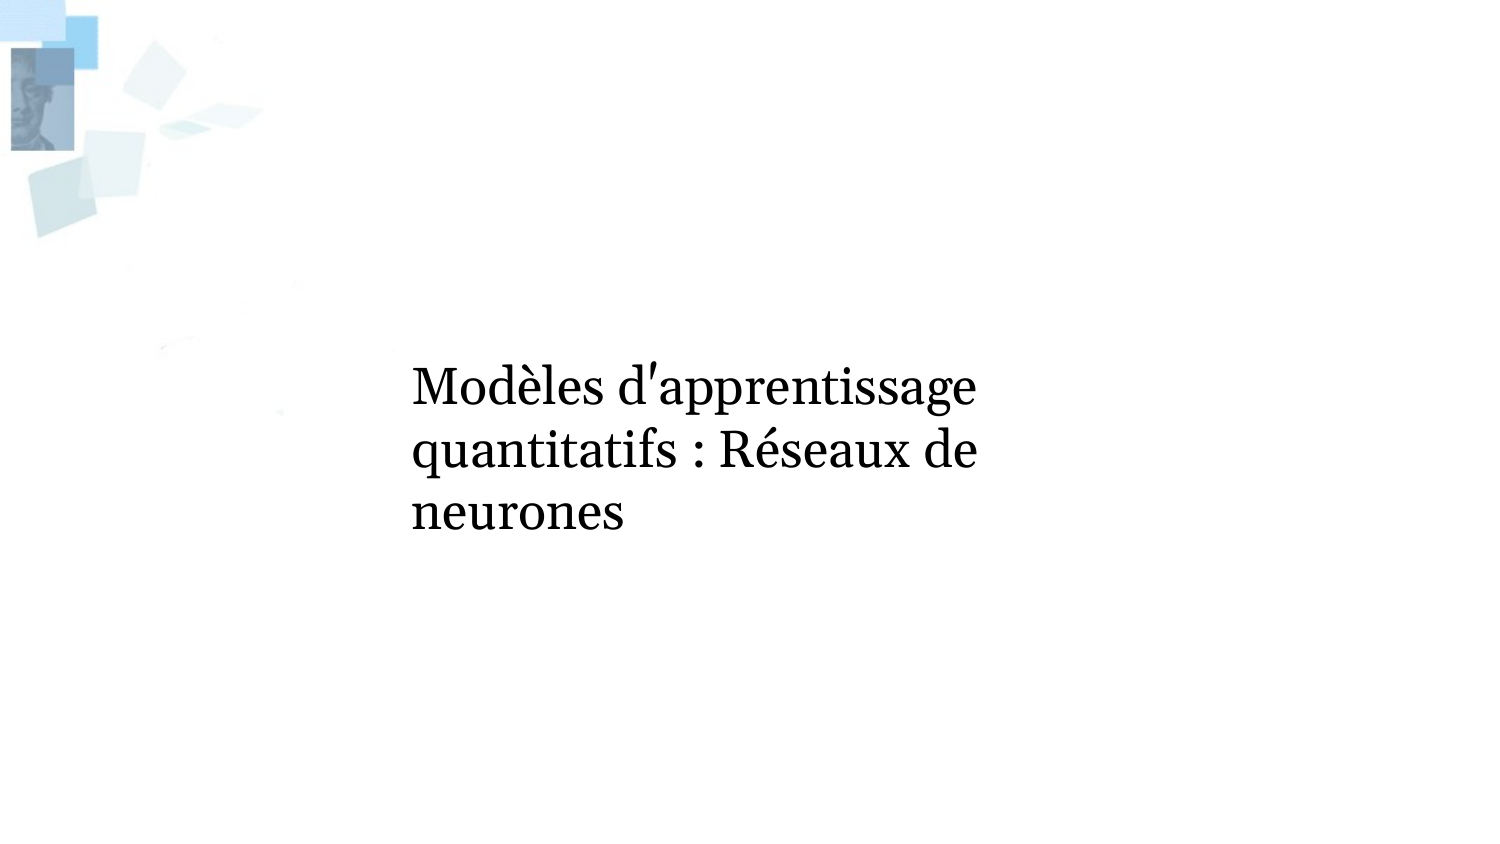

Modèles d'apprentissage quantitatifs : Réseaux de neurones